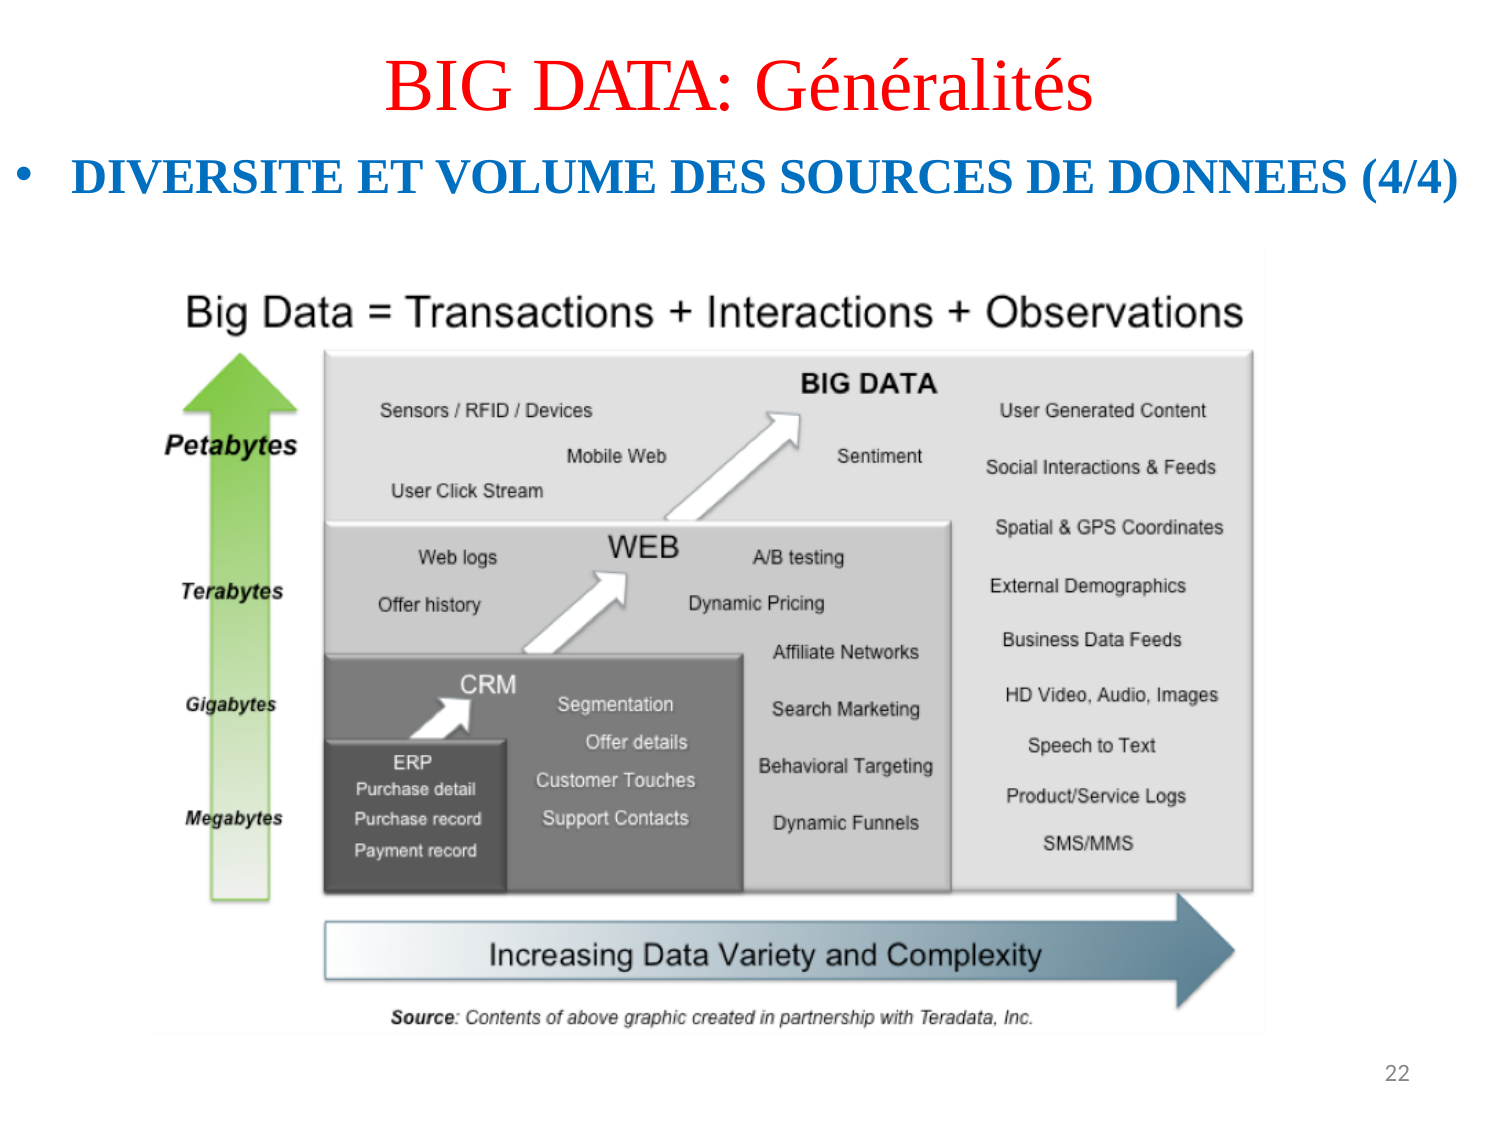

# BIG DATA: Généralités
DIVERSITE ET VOLUME DES SOURCES DE DONNEES (4/4)

22